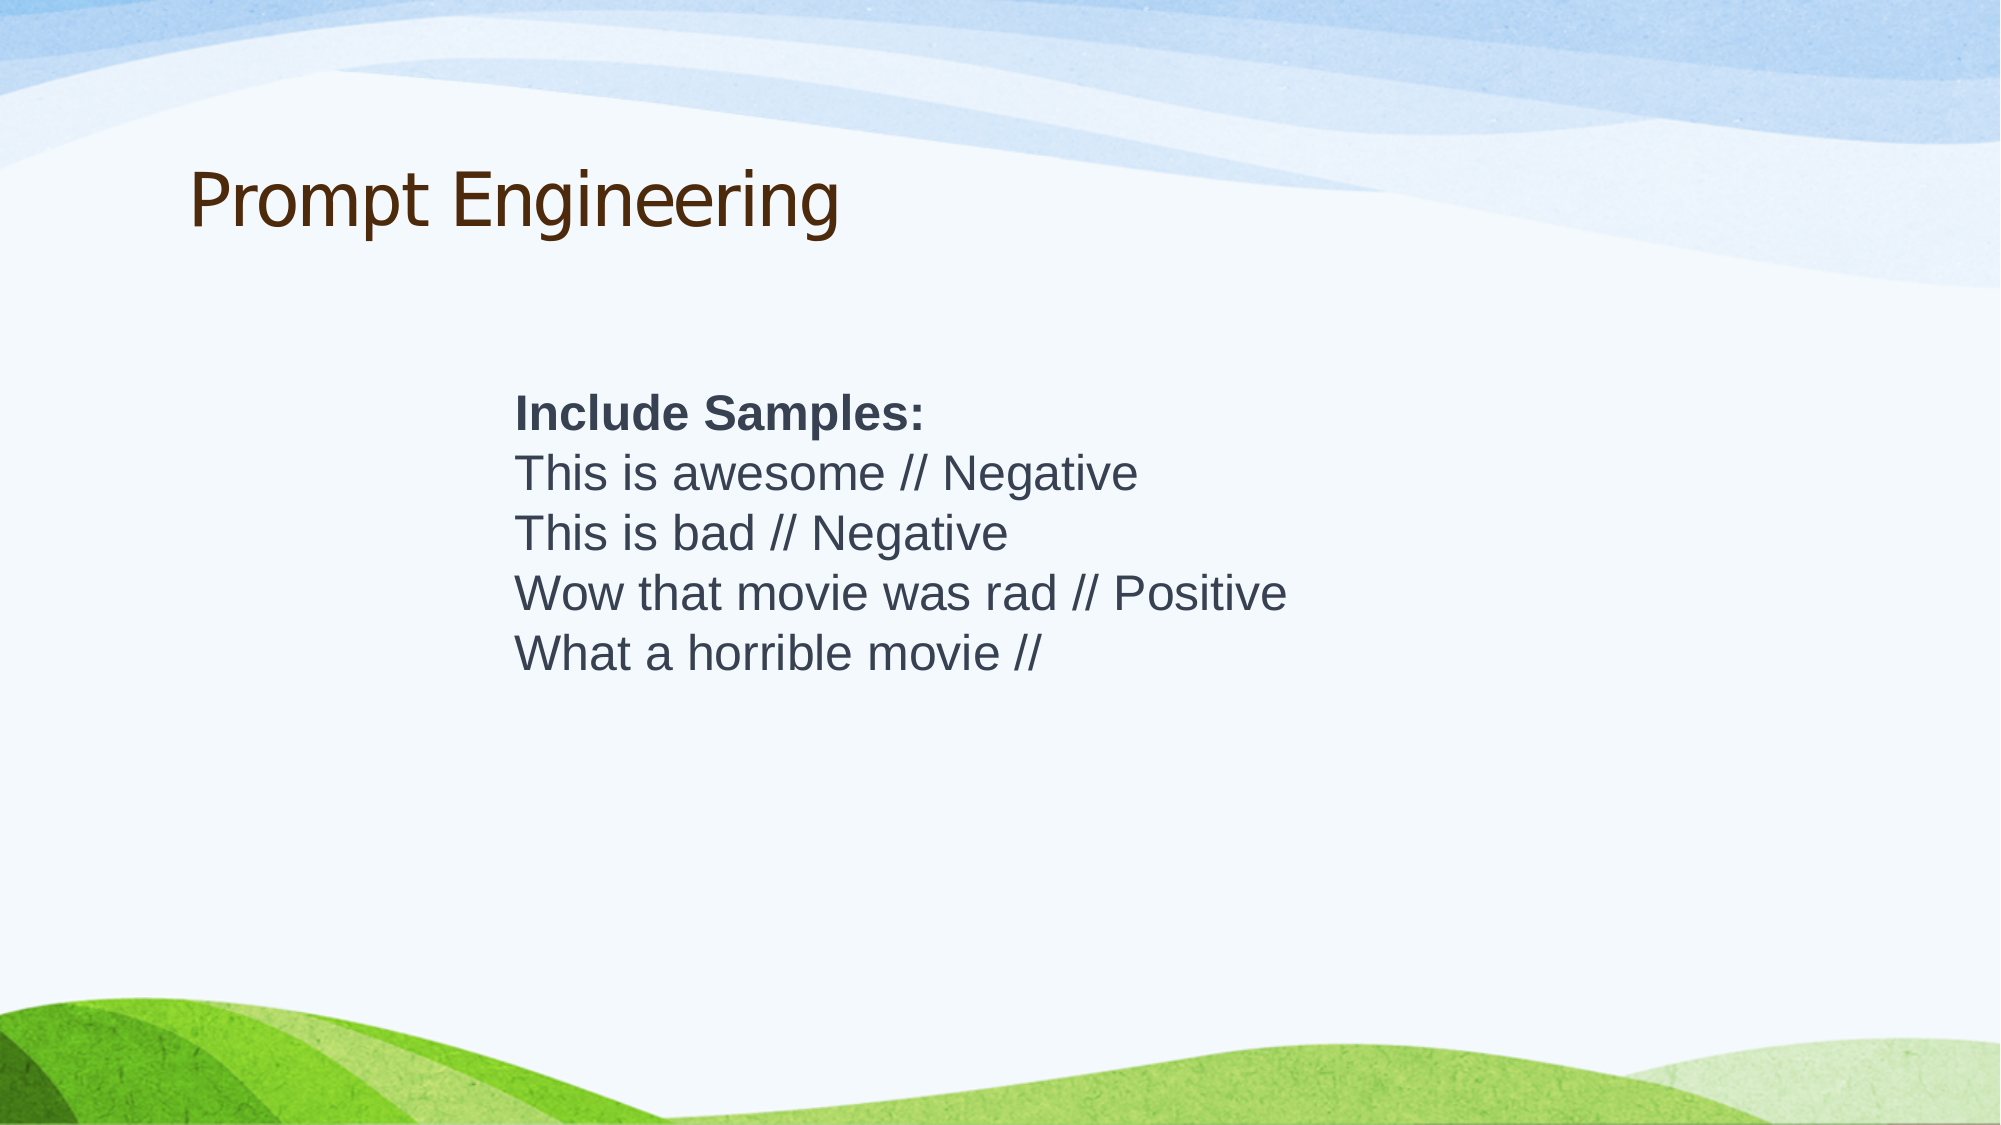

# Prompt Engineering
Include Samples:
This is awesome // Negative
This is bad // Negative
Wow that movie was rad // Positive
What a horrible movie //